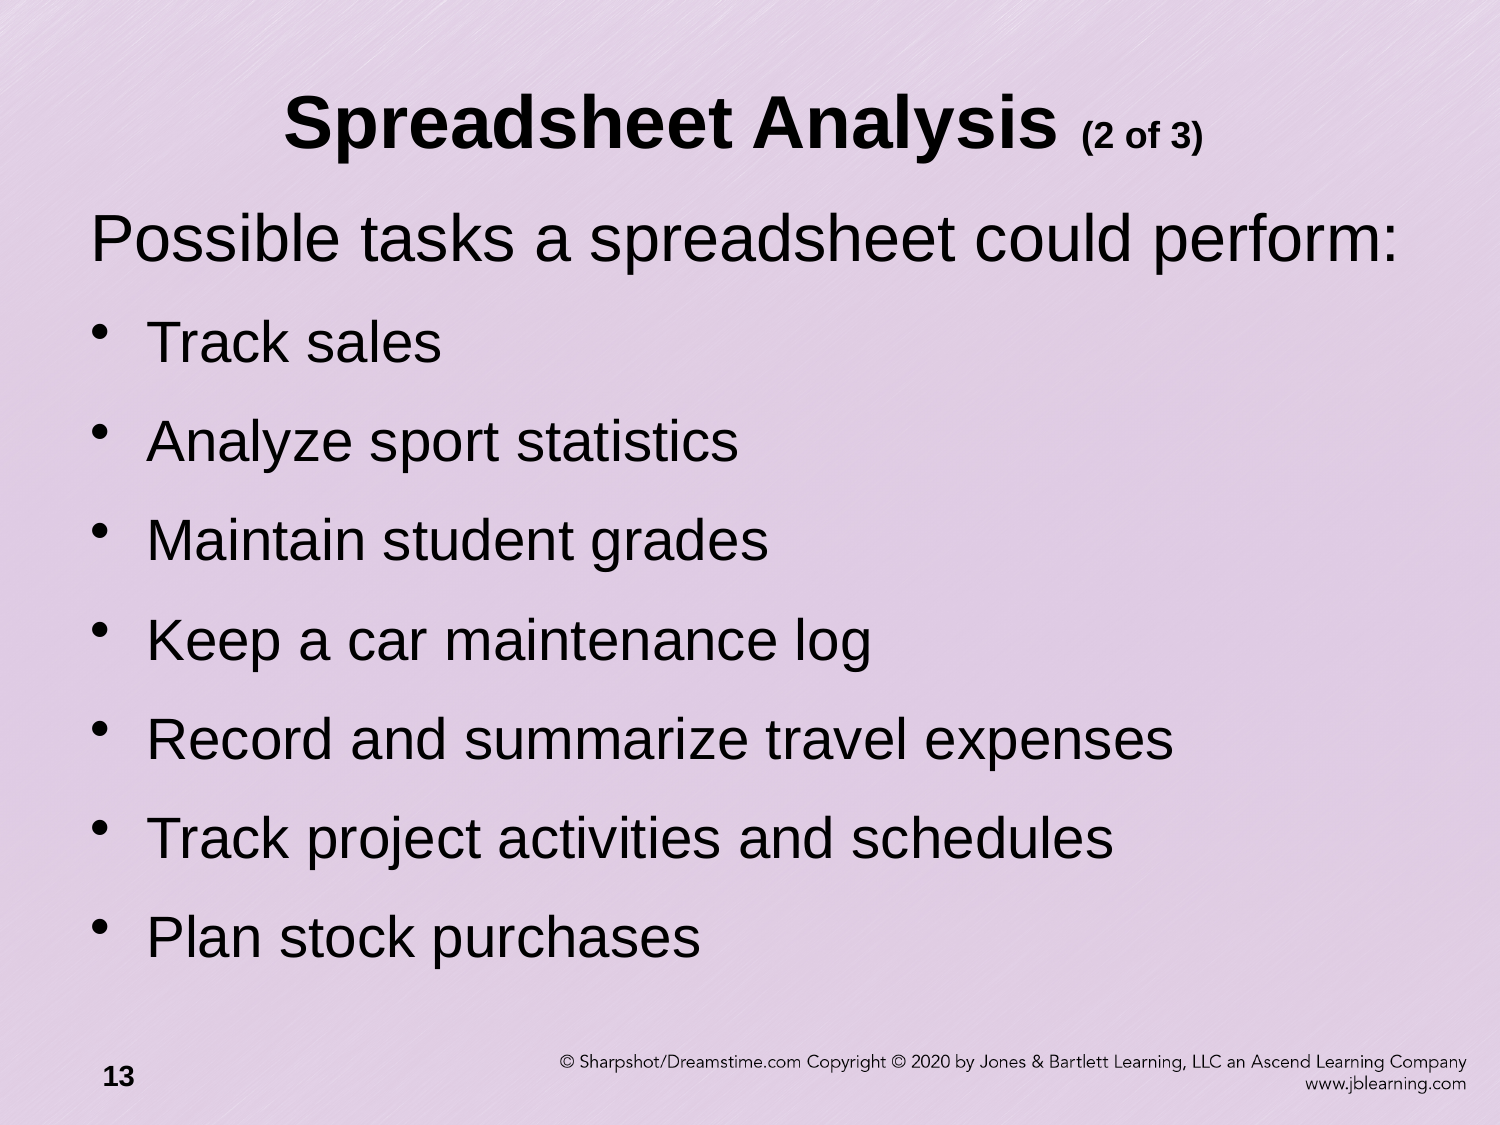

# Spreadsheet Analysis (2 of 3)
Possible tasks a spreadsheet could perform:
Track sales
Analyze sport statistics
Maintain student grades
Keep a car maintenance log
Record and summarize travel expenses
Track project activities and schedules
Plan stock purchases

13